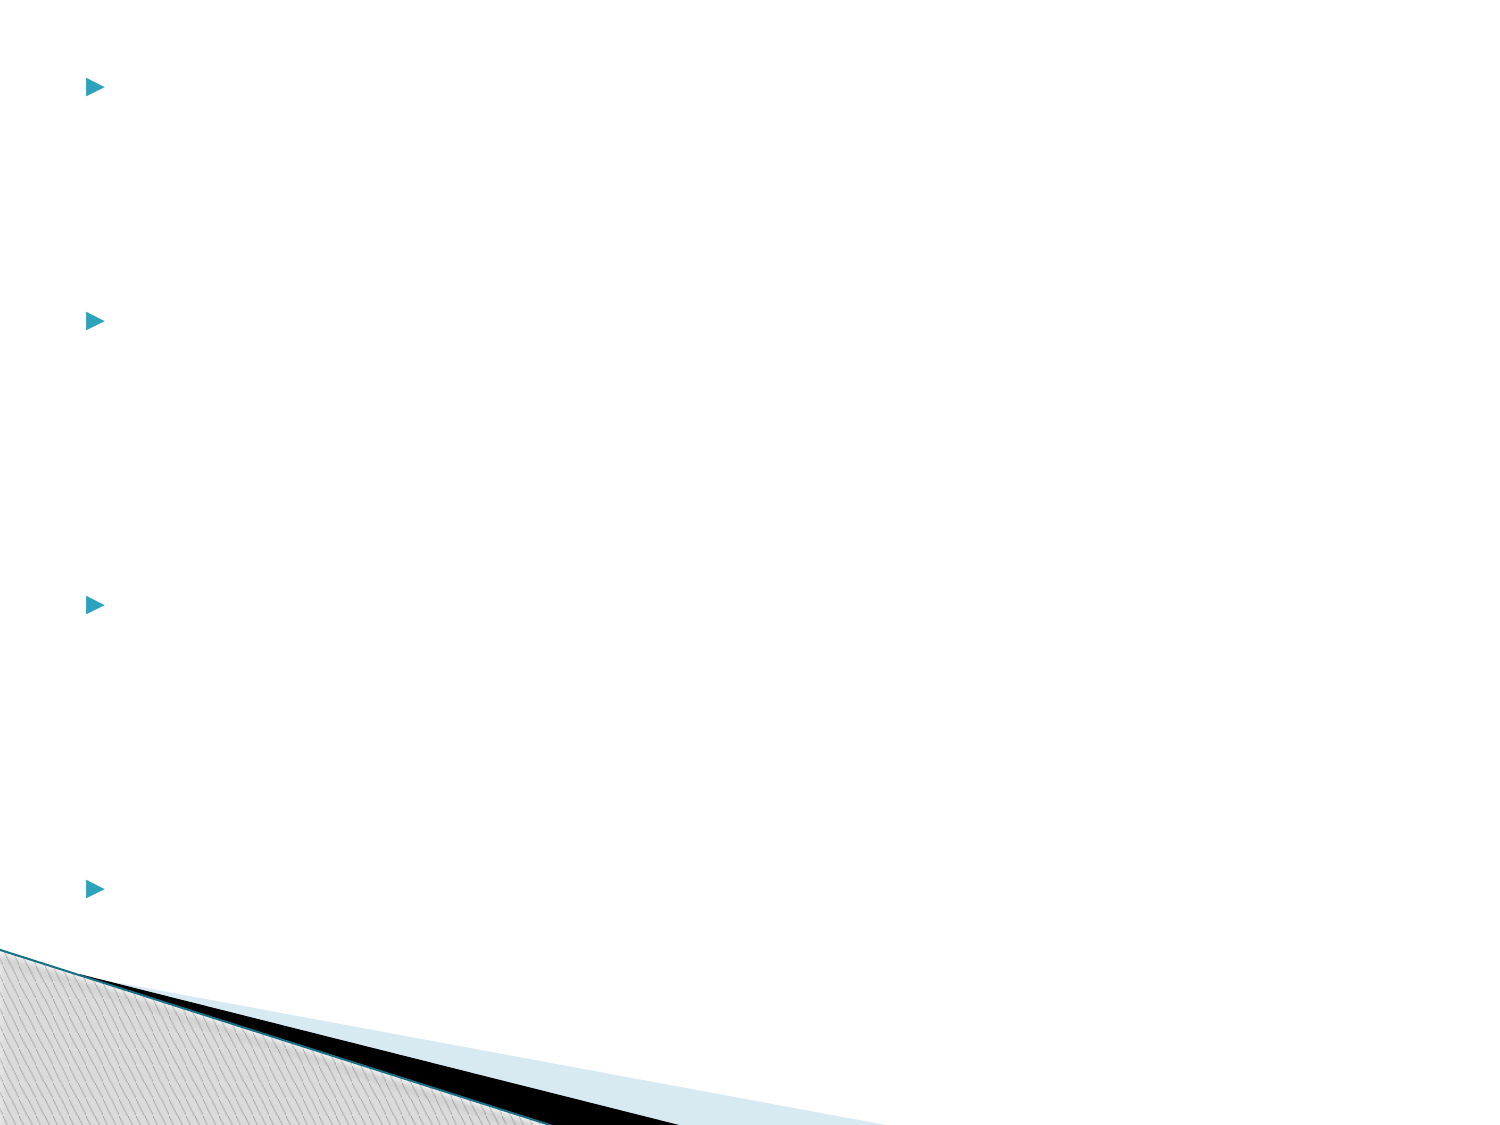

#
Customer Care:- Customer care service available on toll free no. 18001231063 from 10 am to 5 pm. They take feedback and complains  and resolve complain  on same time.

Control Room :- Control room manage of those person who are in vans for food  distribution that they are following rules or not like they are wearing annapurna dress, apron and its hygienic or unhygienic  etc.

Pos  Machine  Development :- Beneficiary report depends on POS Machine  data so it connected with  annapurna website of DOIT server. After fetching device with annapurna portal then beneficiary report regularly update with new tokens .

Vans  live Monitoring :- DLB live monitoring with beneficiaries  and take feedback about food, van, hygienic and suggestion.